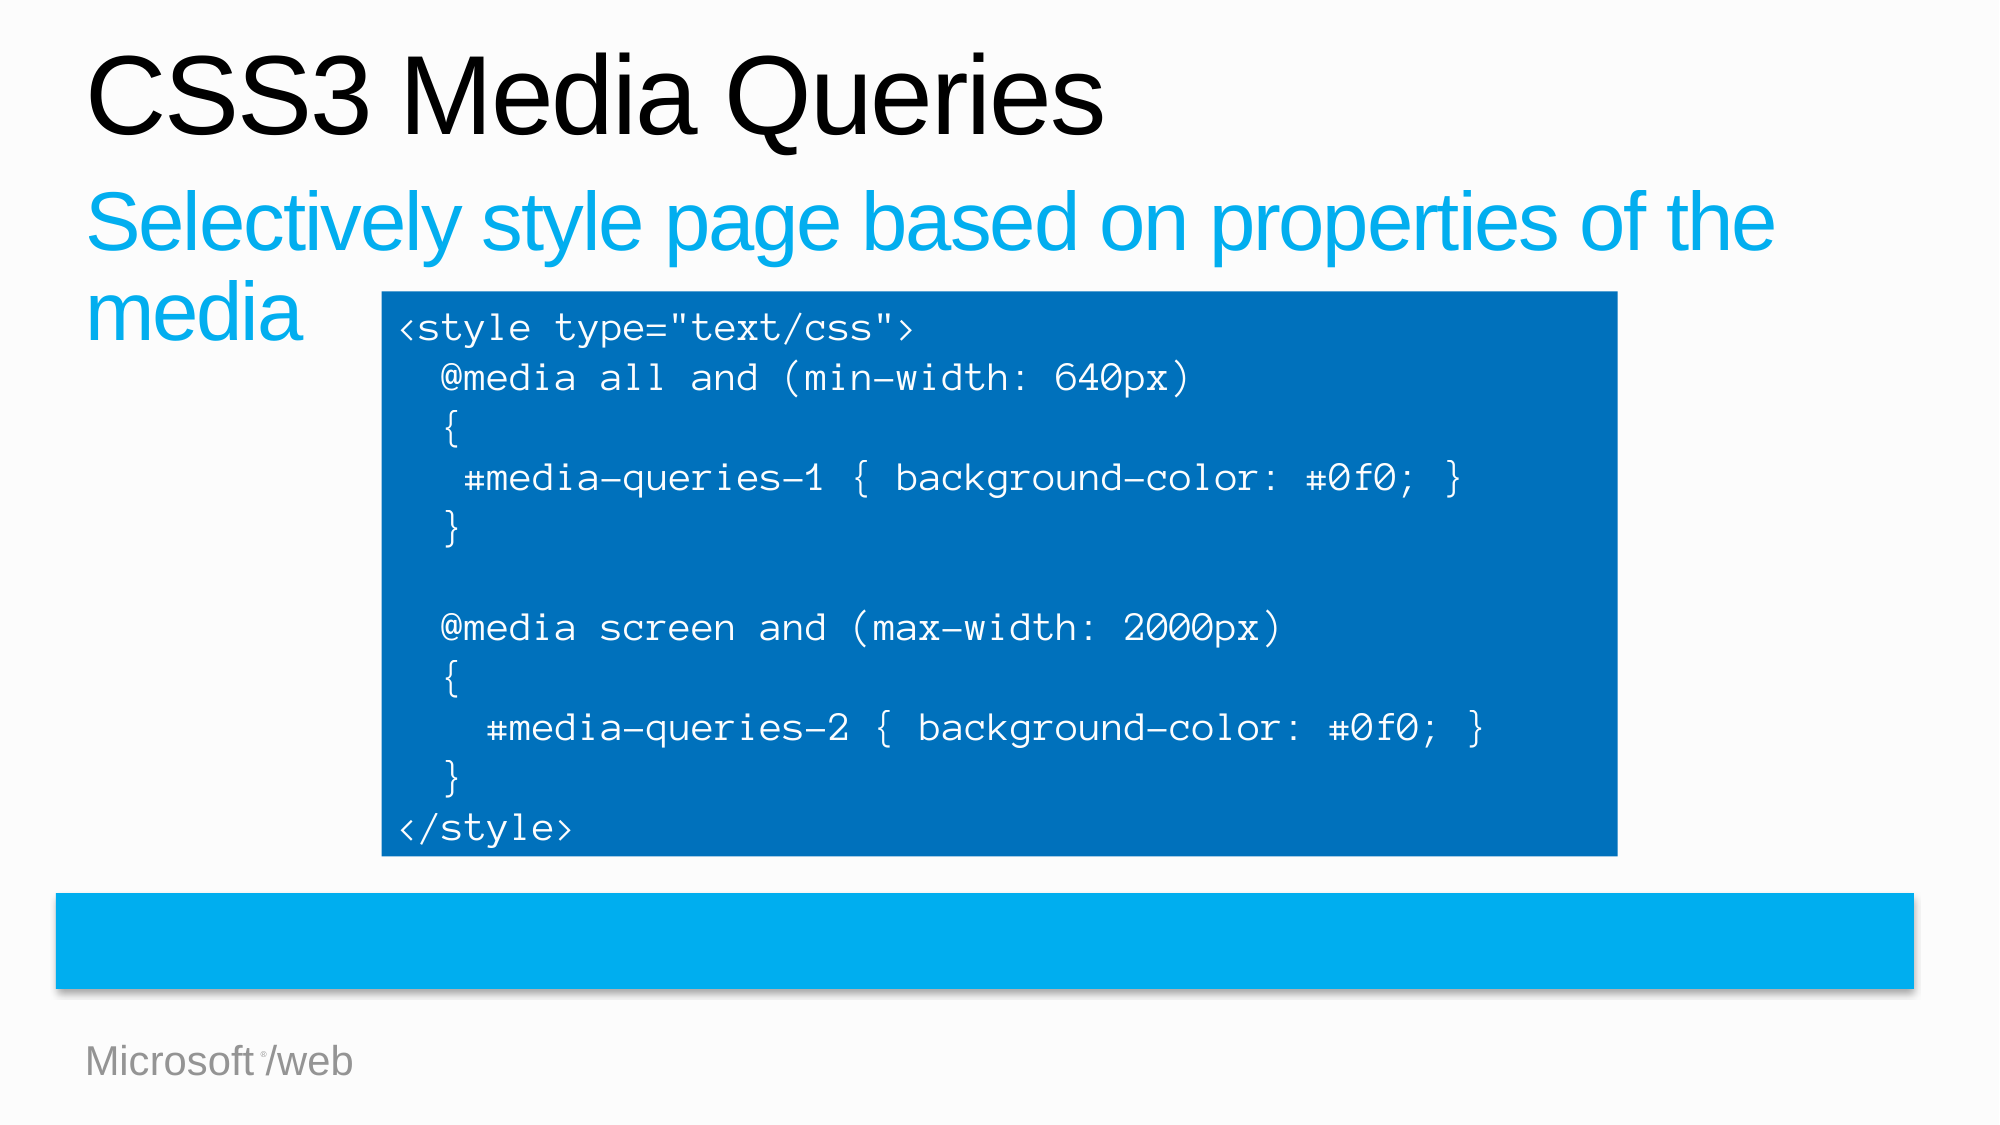

# CSS3 Media Queries
Selectively style page based on properties of the media
<style type="text/css">
  @media all and (min-width: 640px)
  {
   #media-queries-1 { background-color: #0f0; }
  }

  @media screen and (max-width: 2000px)
  {
    #media-queries-2 { background-color: #0f0; }
  }
</style>
ASP.NET 4.5 project template CSS files have media queries out-of-the-box!